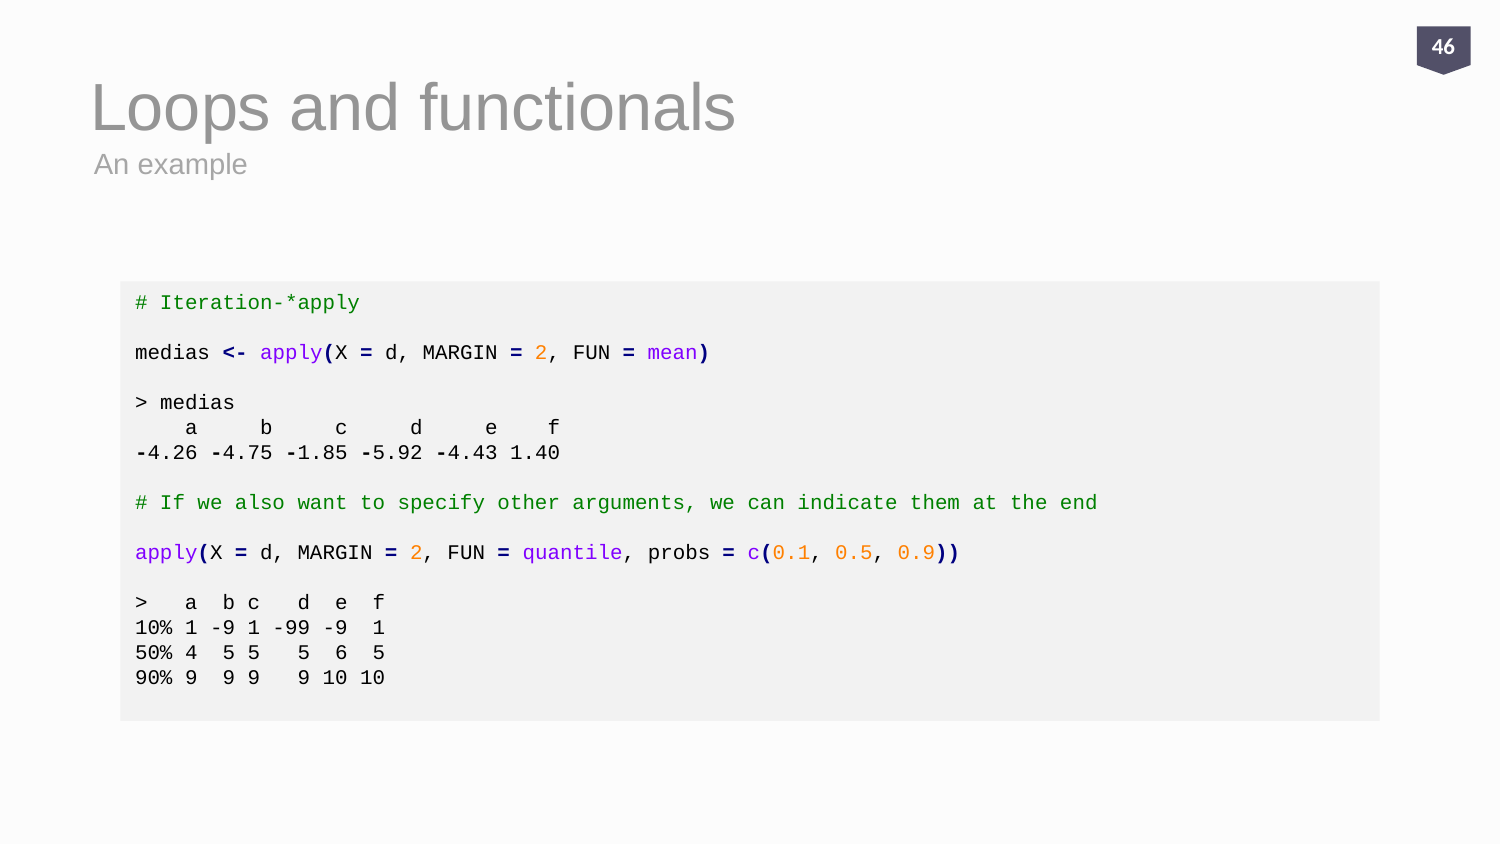

46
# Loops and functionals
An example
# Iteration-*apply

medias <- apply(X = d, MARGIN = 2, FUN = mean)

> medias
    a     b     c     d     e    f
-4.26 -4.75 -1.85 -5.92 -4.43 1.40

# If we also want to specify other arguments, we can indicate them at the end

apply(X = d, MARGIN = 2, FUN = quantile, probs = c(0.1, 0.5, 0.9))

>   a  b c   d  e  f
10% 1 -9 1 -99 -9  1
50% 4  5 5   5  6  5
90% 9  9 9   9 10 10